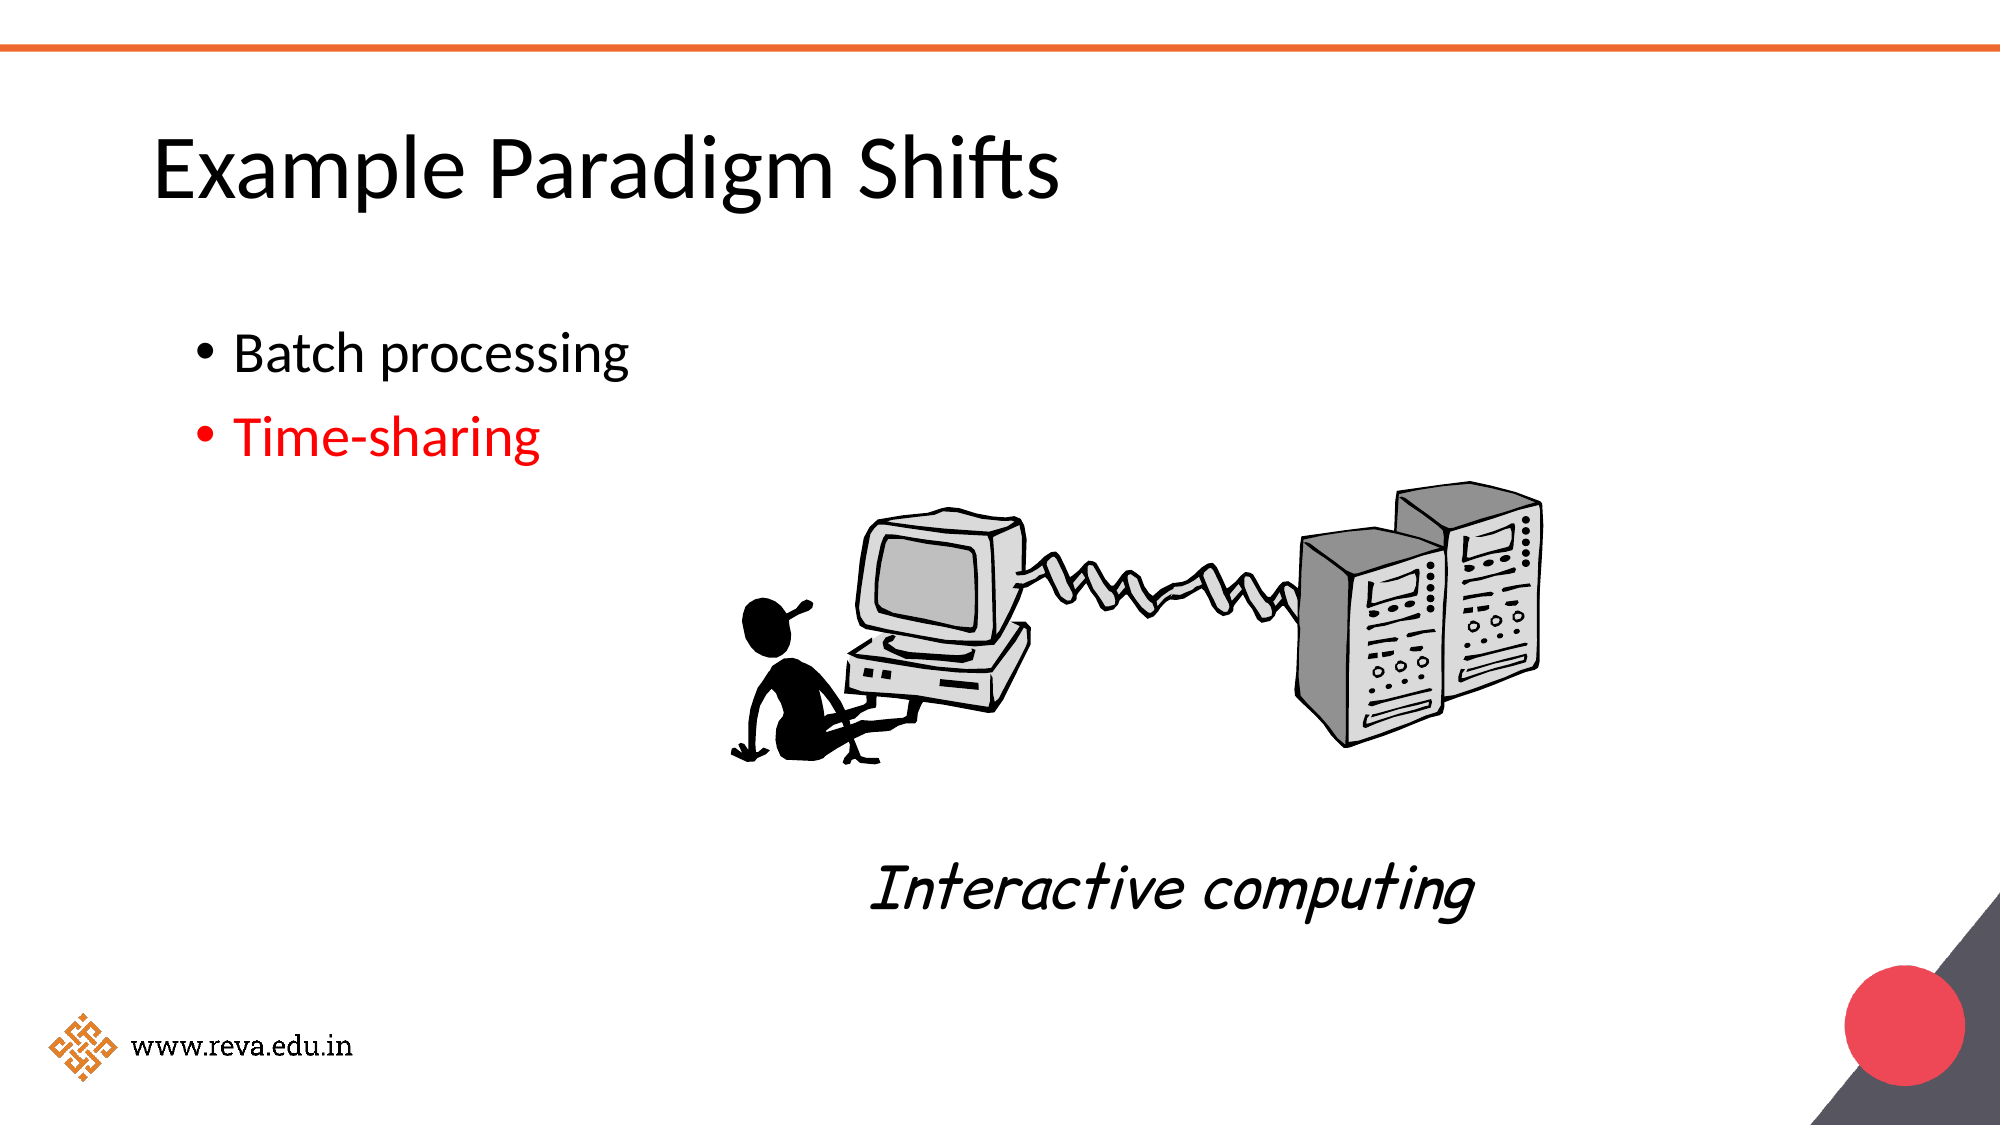

# Example Paradigm Shifts

Batch processing
Time-sharing

Interactive computing